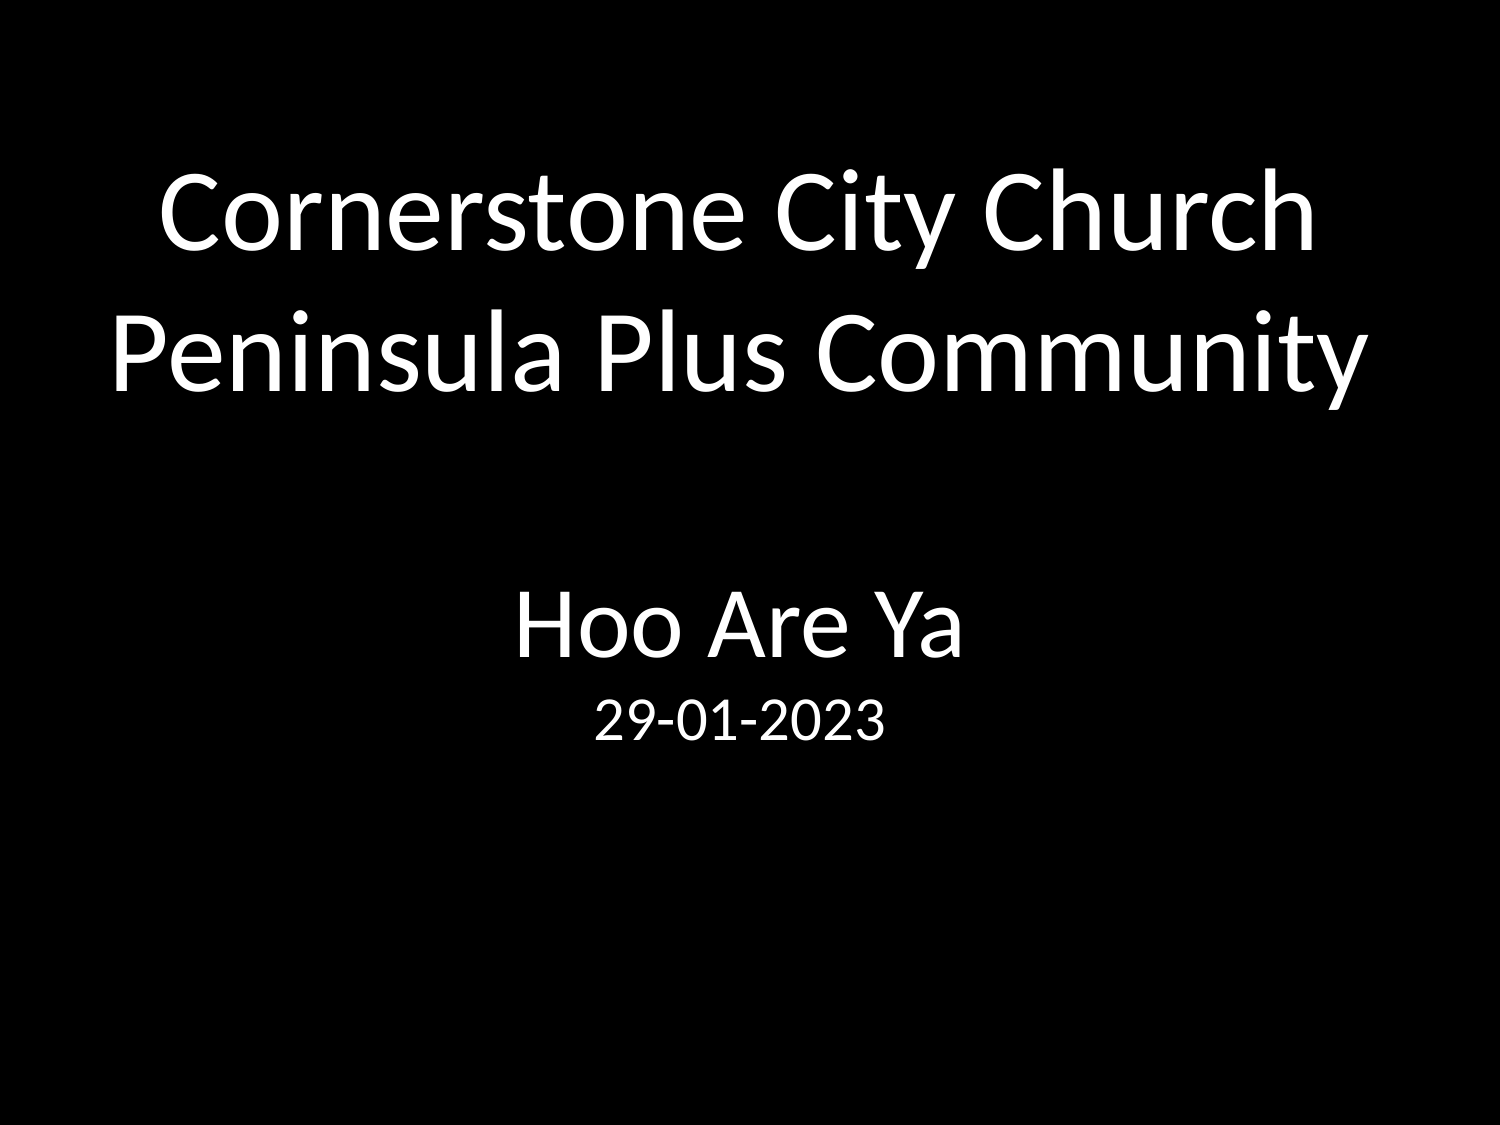

Cornerstone City Church
Peninsula Plus Community
Hoo Are Ya
29-01-2023